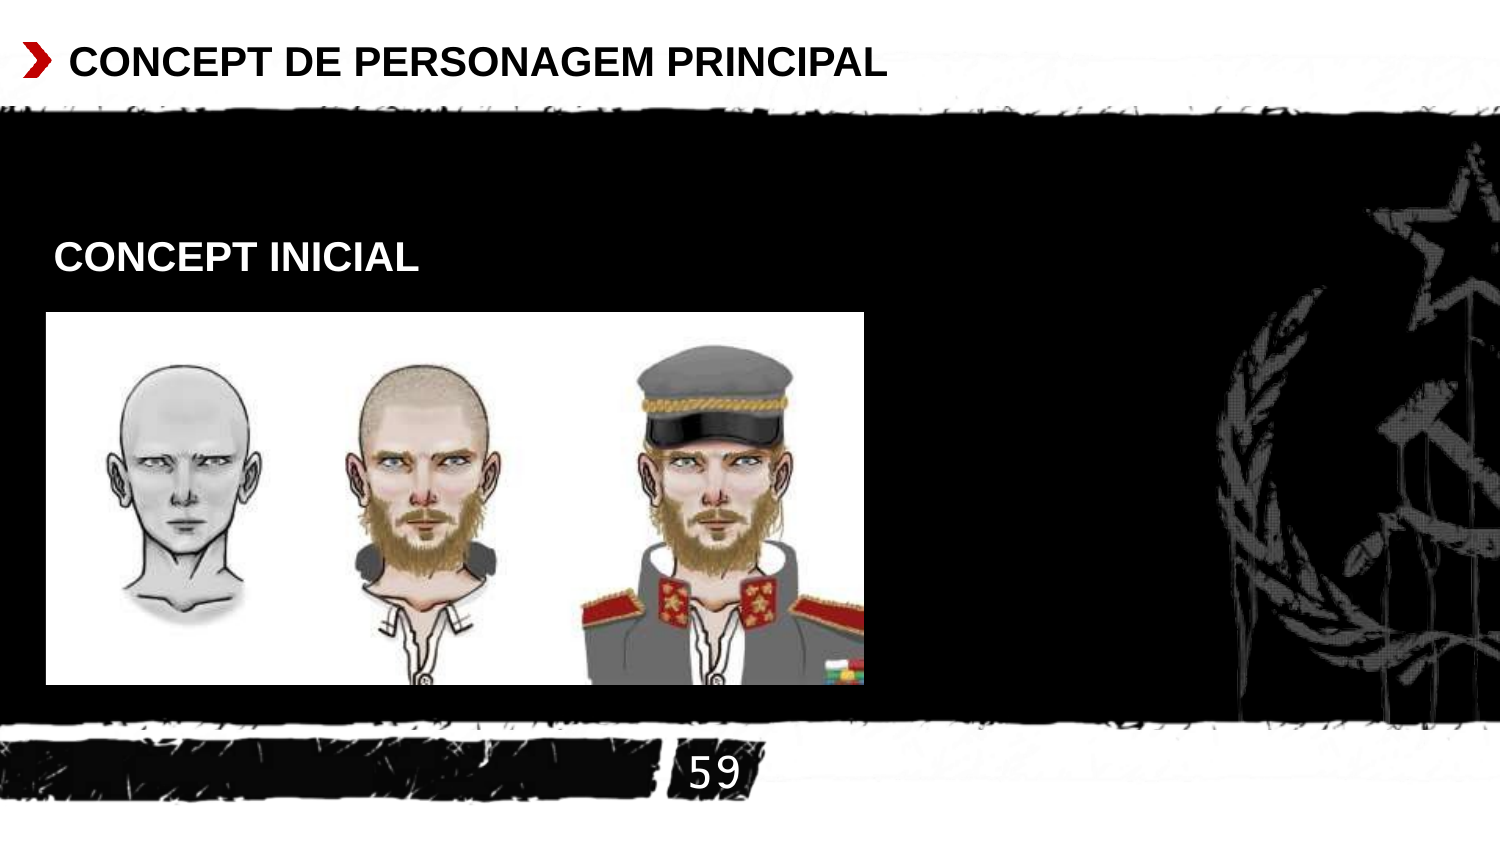

# CONCEPT DE PERSONAGEM PRINCIPAL

CONCEPT INICIAL

59